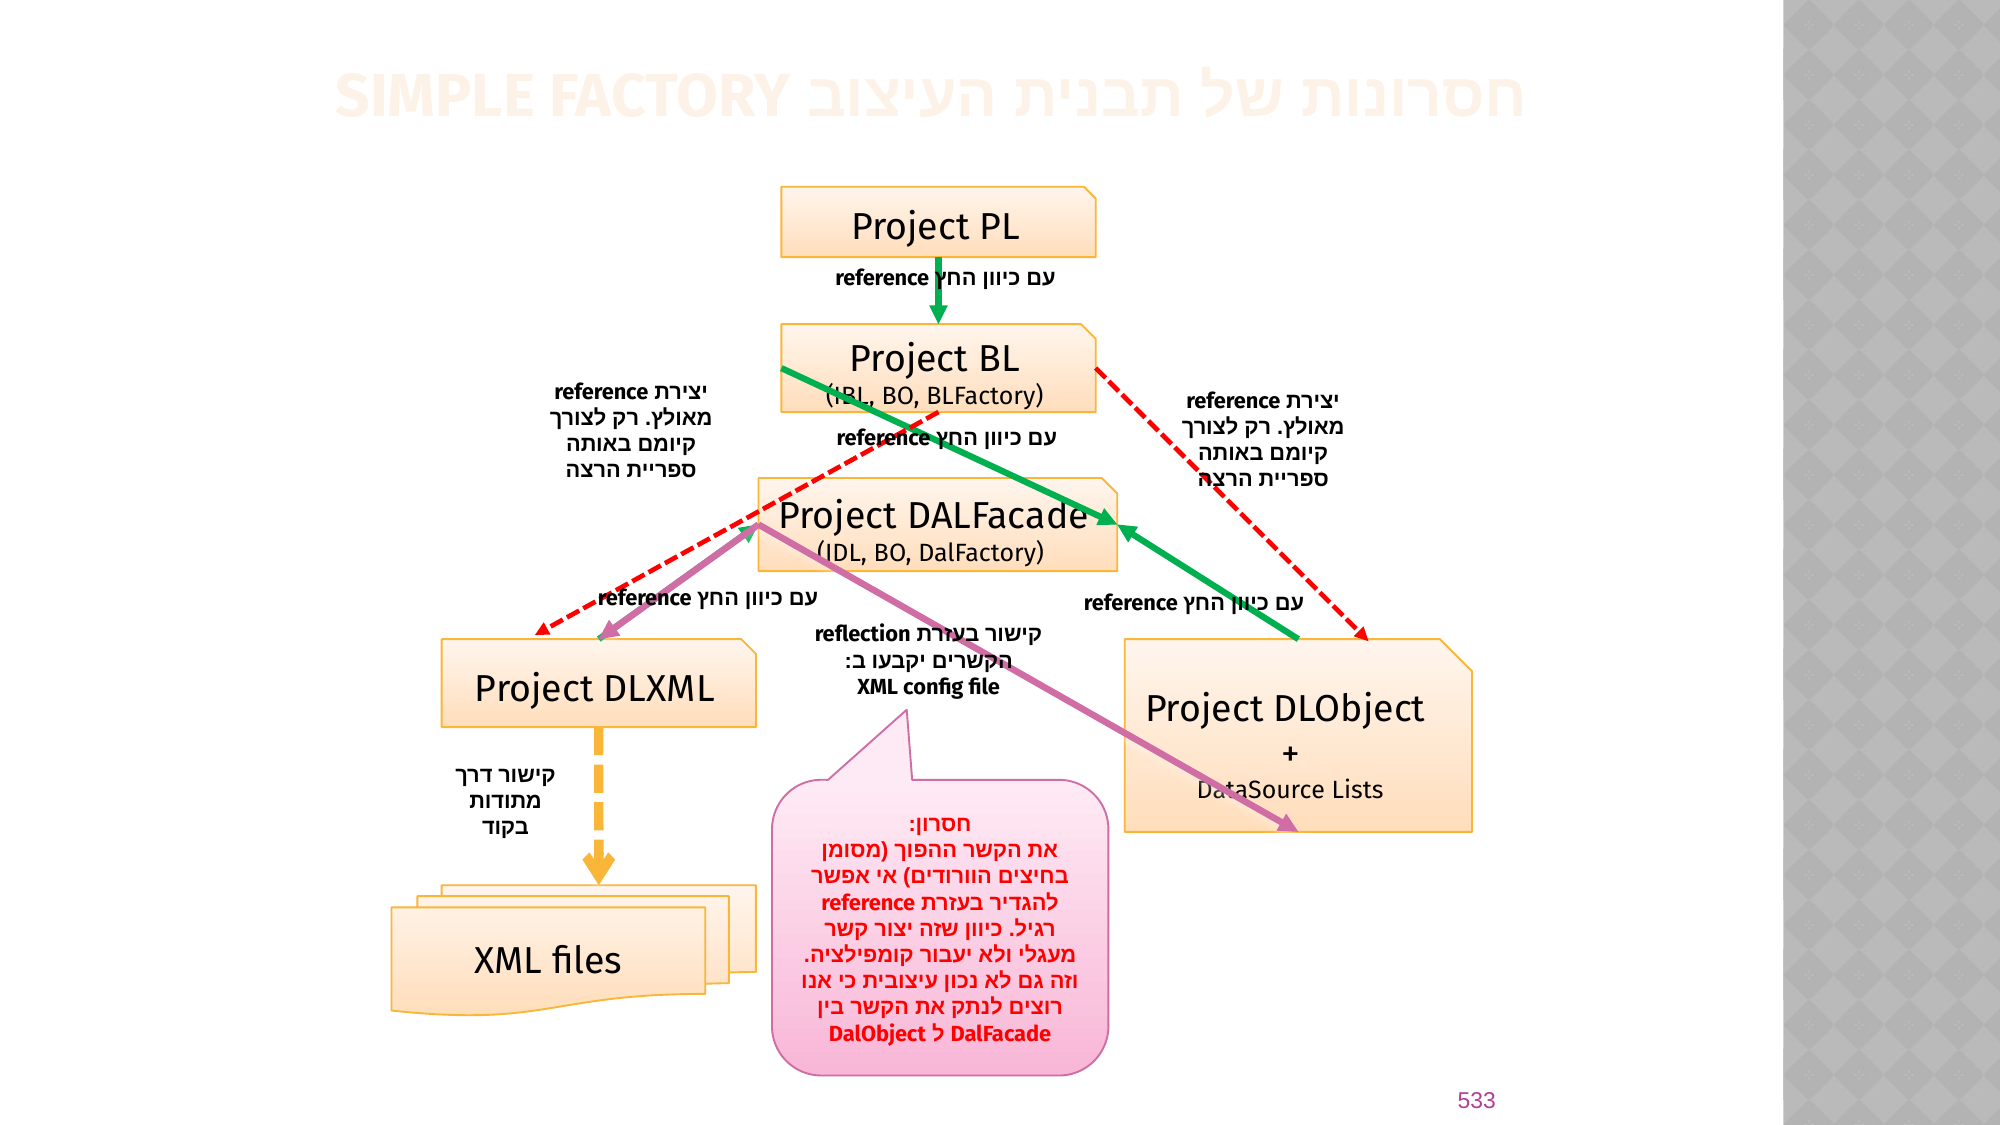

חסרונות של תבנית העיצוב SIMPLE FACTORY
Project PL
Project BL
(IBL, BO, BLFactory)
Project DALFacade
(IDL, BO, DalFactory)
Project DLXML
Project DLObject
+
DataSource Lists
XML files
reference עם כיוון החץ
יצירת reference מאולץ. רק לצורך קיומם באותה ספריית הרצה
יצירת reference מאולץ. רק לצורך קיומם באותה ספריית הרצה
reference עם כיוון החץ
reference עם כיוון החץ
reference עם כיוון החץ
קישור בעזרת reflection הקשרים יקבעו ב:
XML config file
קישור דרך מתודות בקוד
חסרון:
את הקשר ההפוך (מסומן בחיצים הוורודים) אי אפשר להגדיר בעזרת reference רגיל. כיוון שזה יצור קשר מעגלי ולא יעבור קומפילציה.
וזה גם לא נכון עיצובית כי אנו רוצים לנתק את הקשר בין DalFacade ל DalObject
533